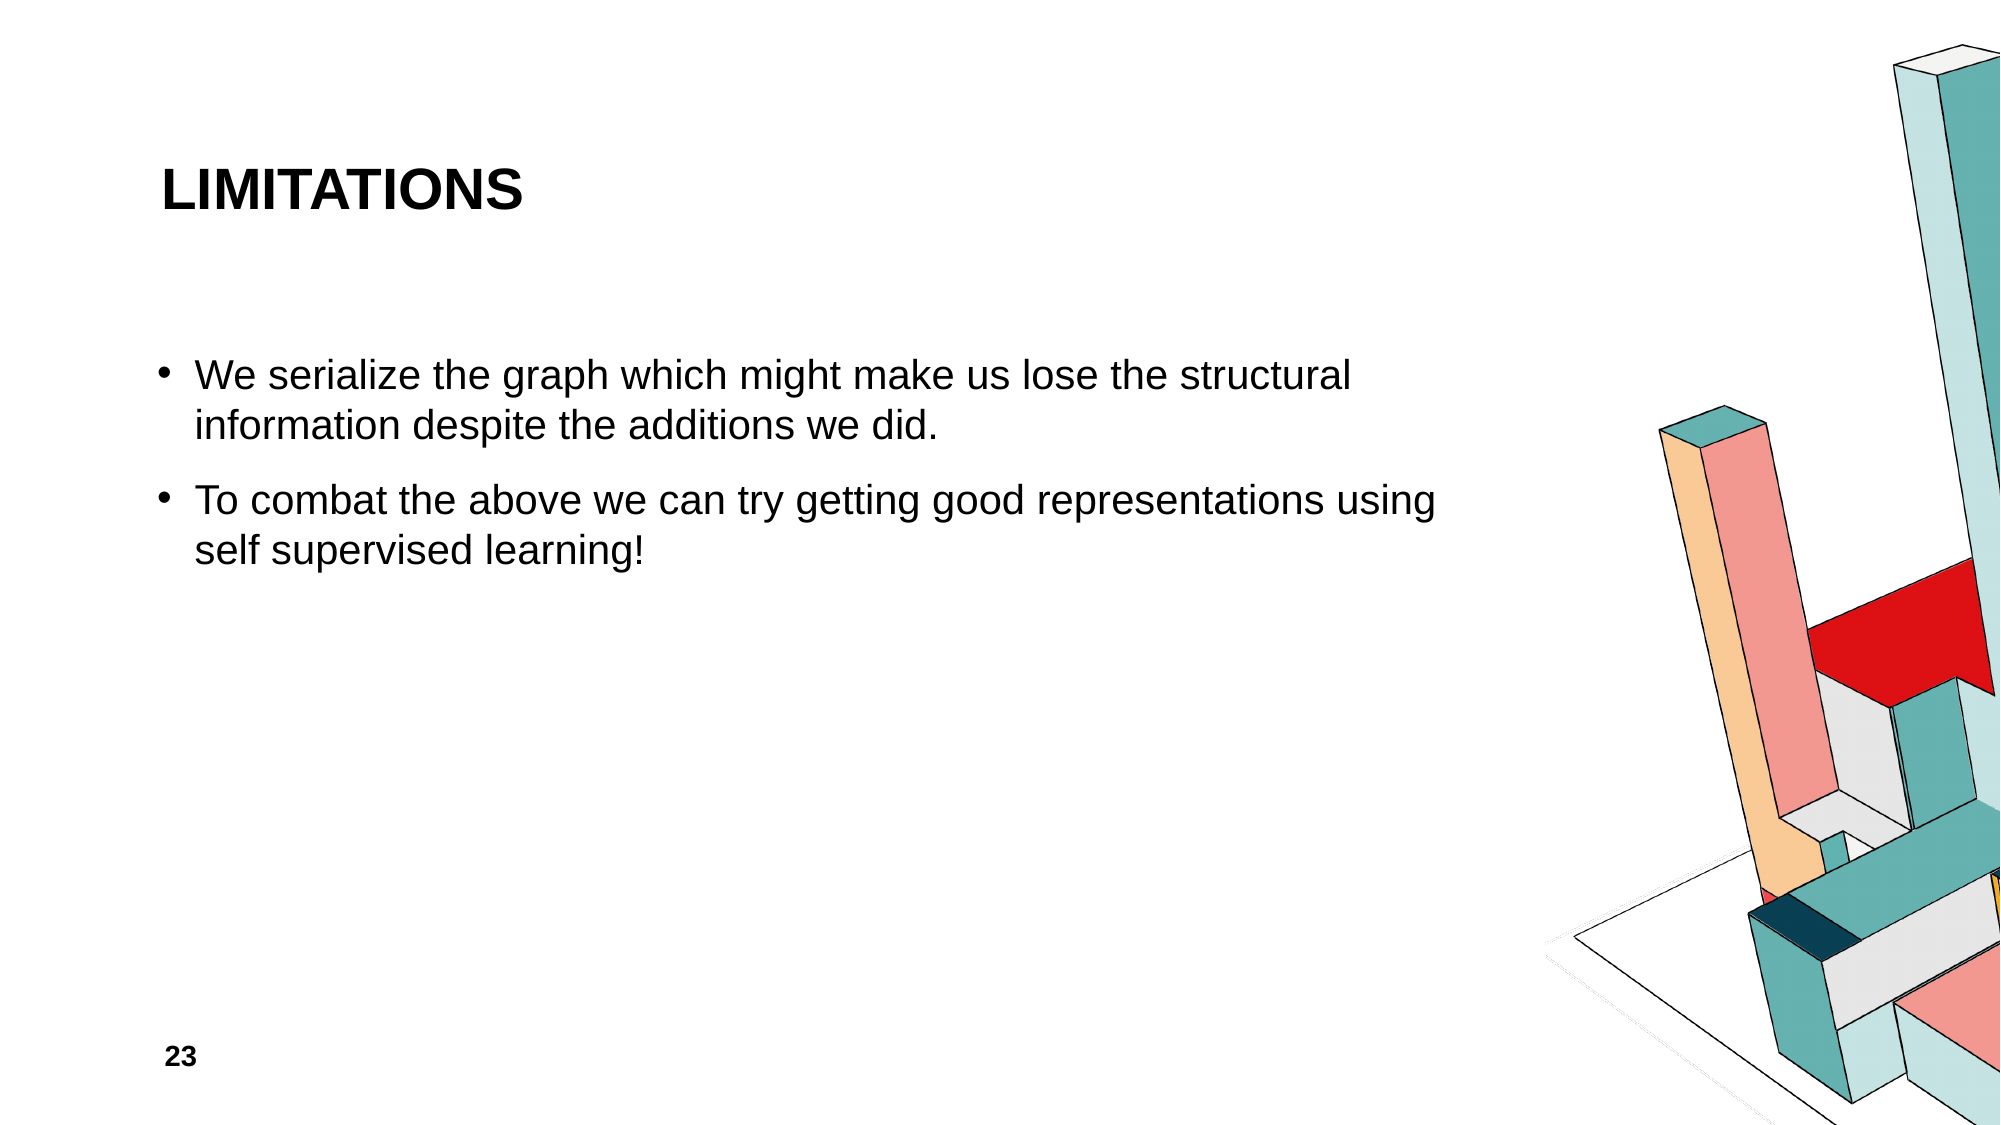

# Limitations
We serialize the graph which might make us lose the structural information despite the additions we did.
To combat the above we can try getting good representations using self supervised learning!

23